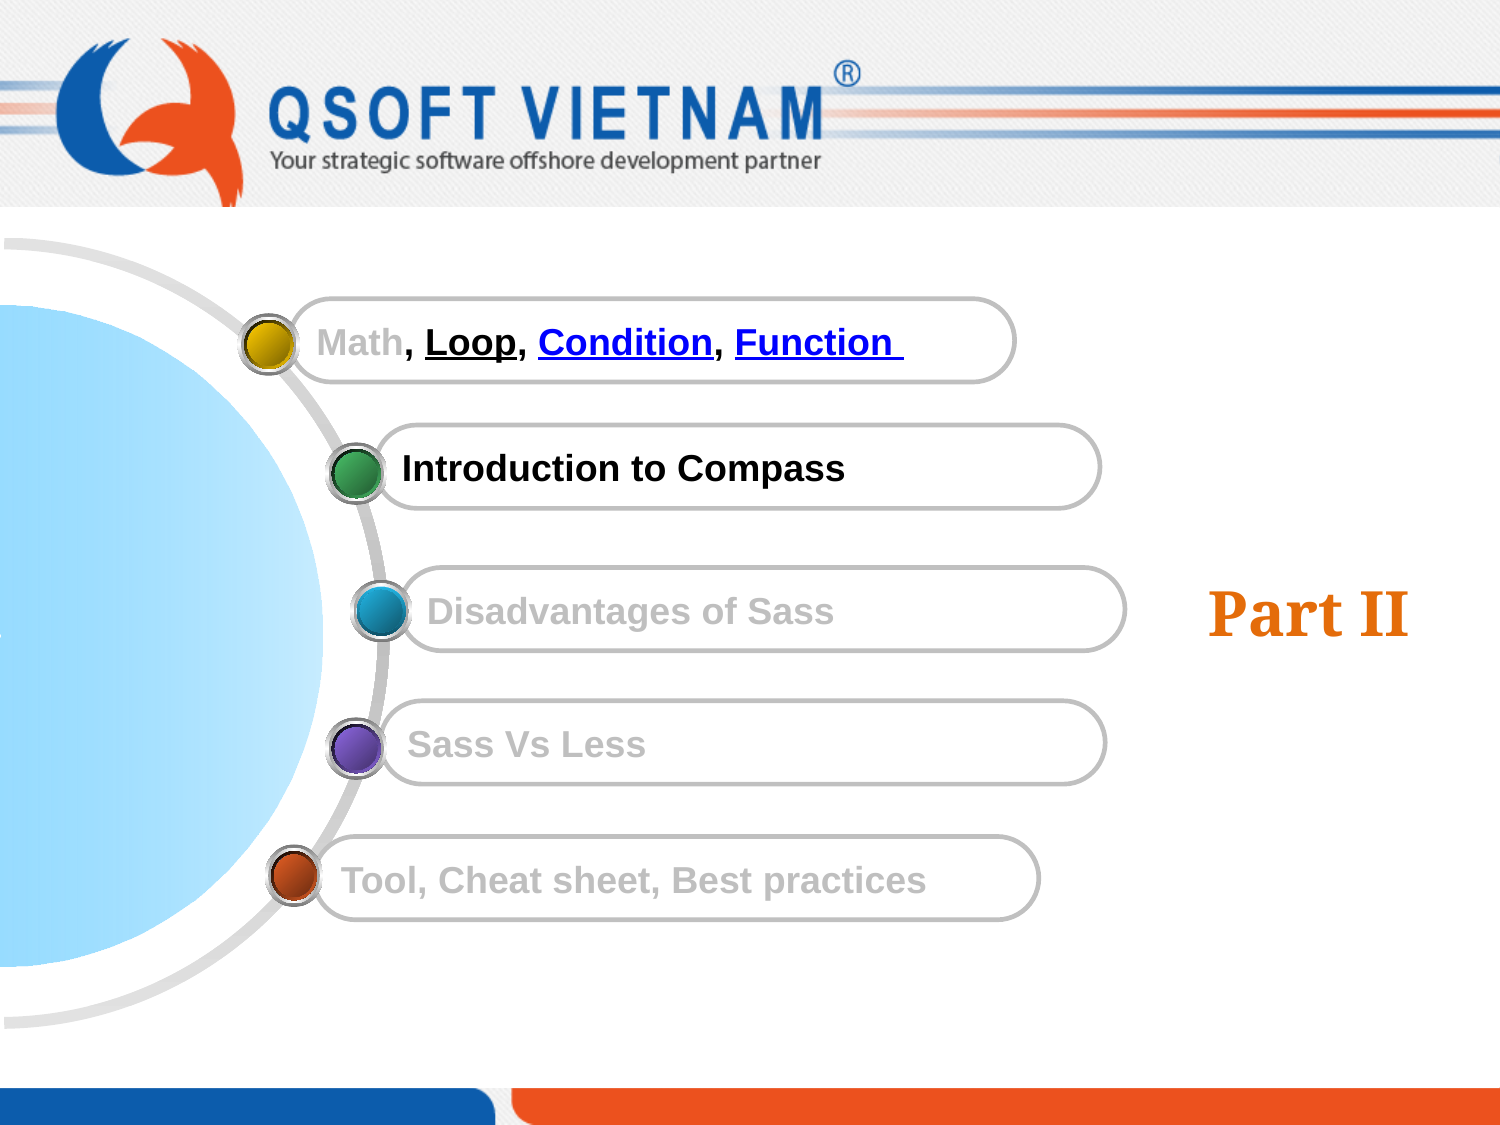

Math, Loop, Condition, Function

Introduction to Compass

Part II
Disadvantages of Sass

Sass Vs Less

Tool, Cheat sheet, Best practices